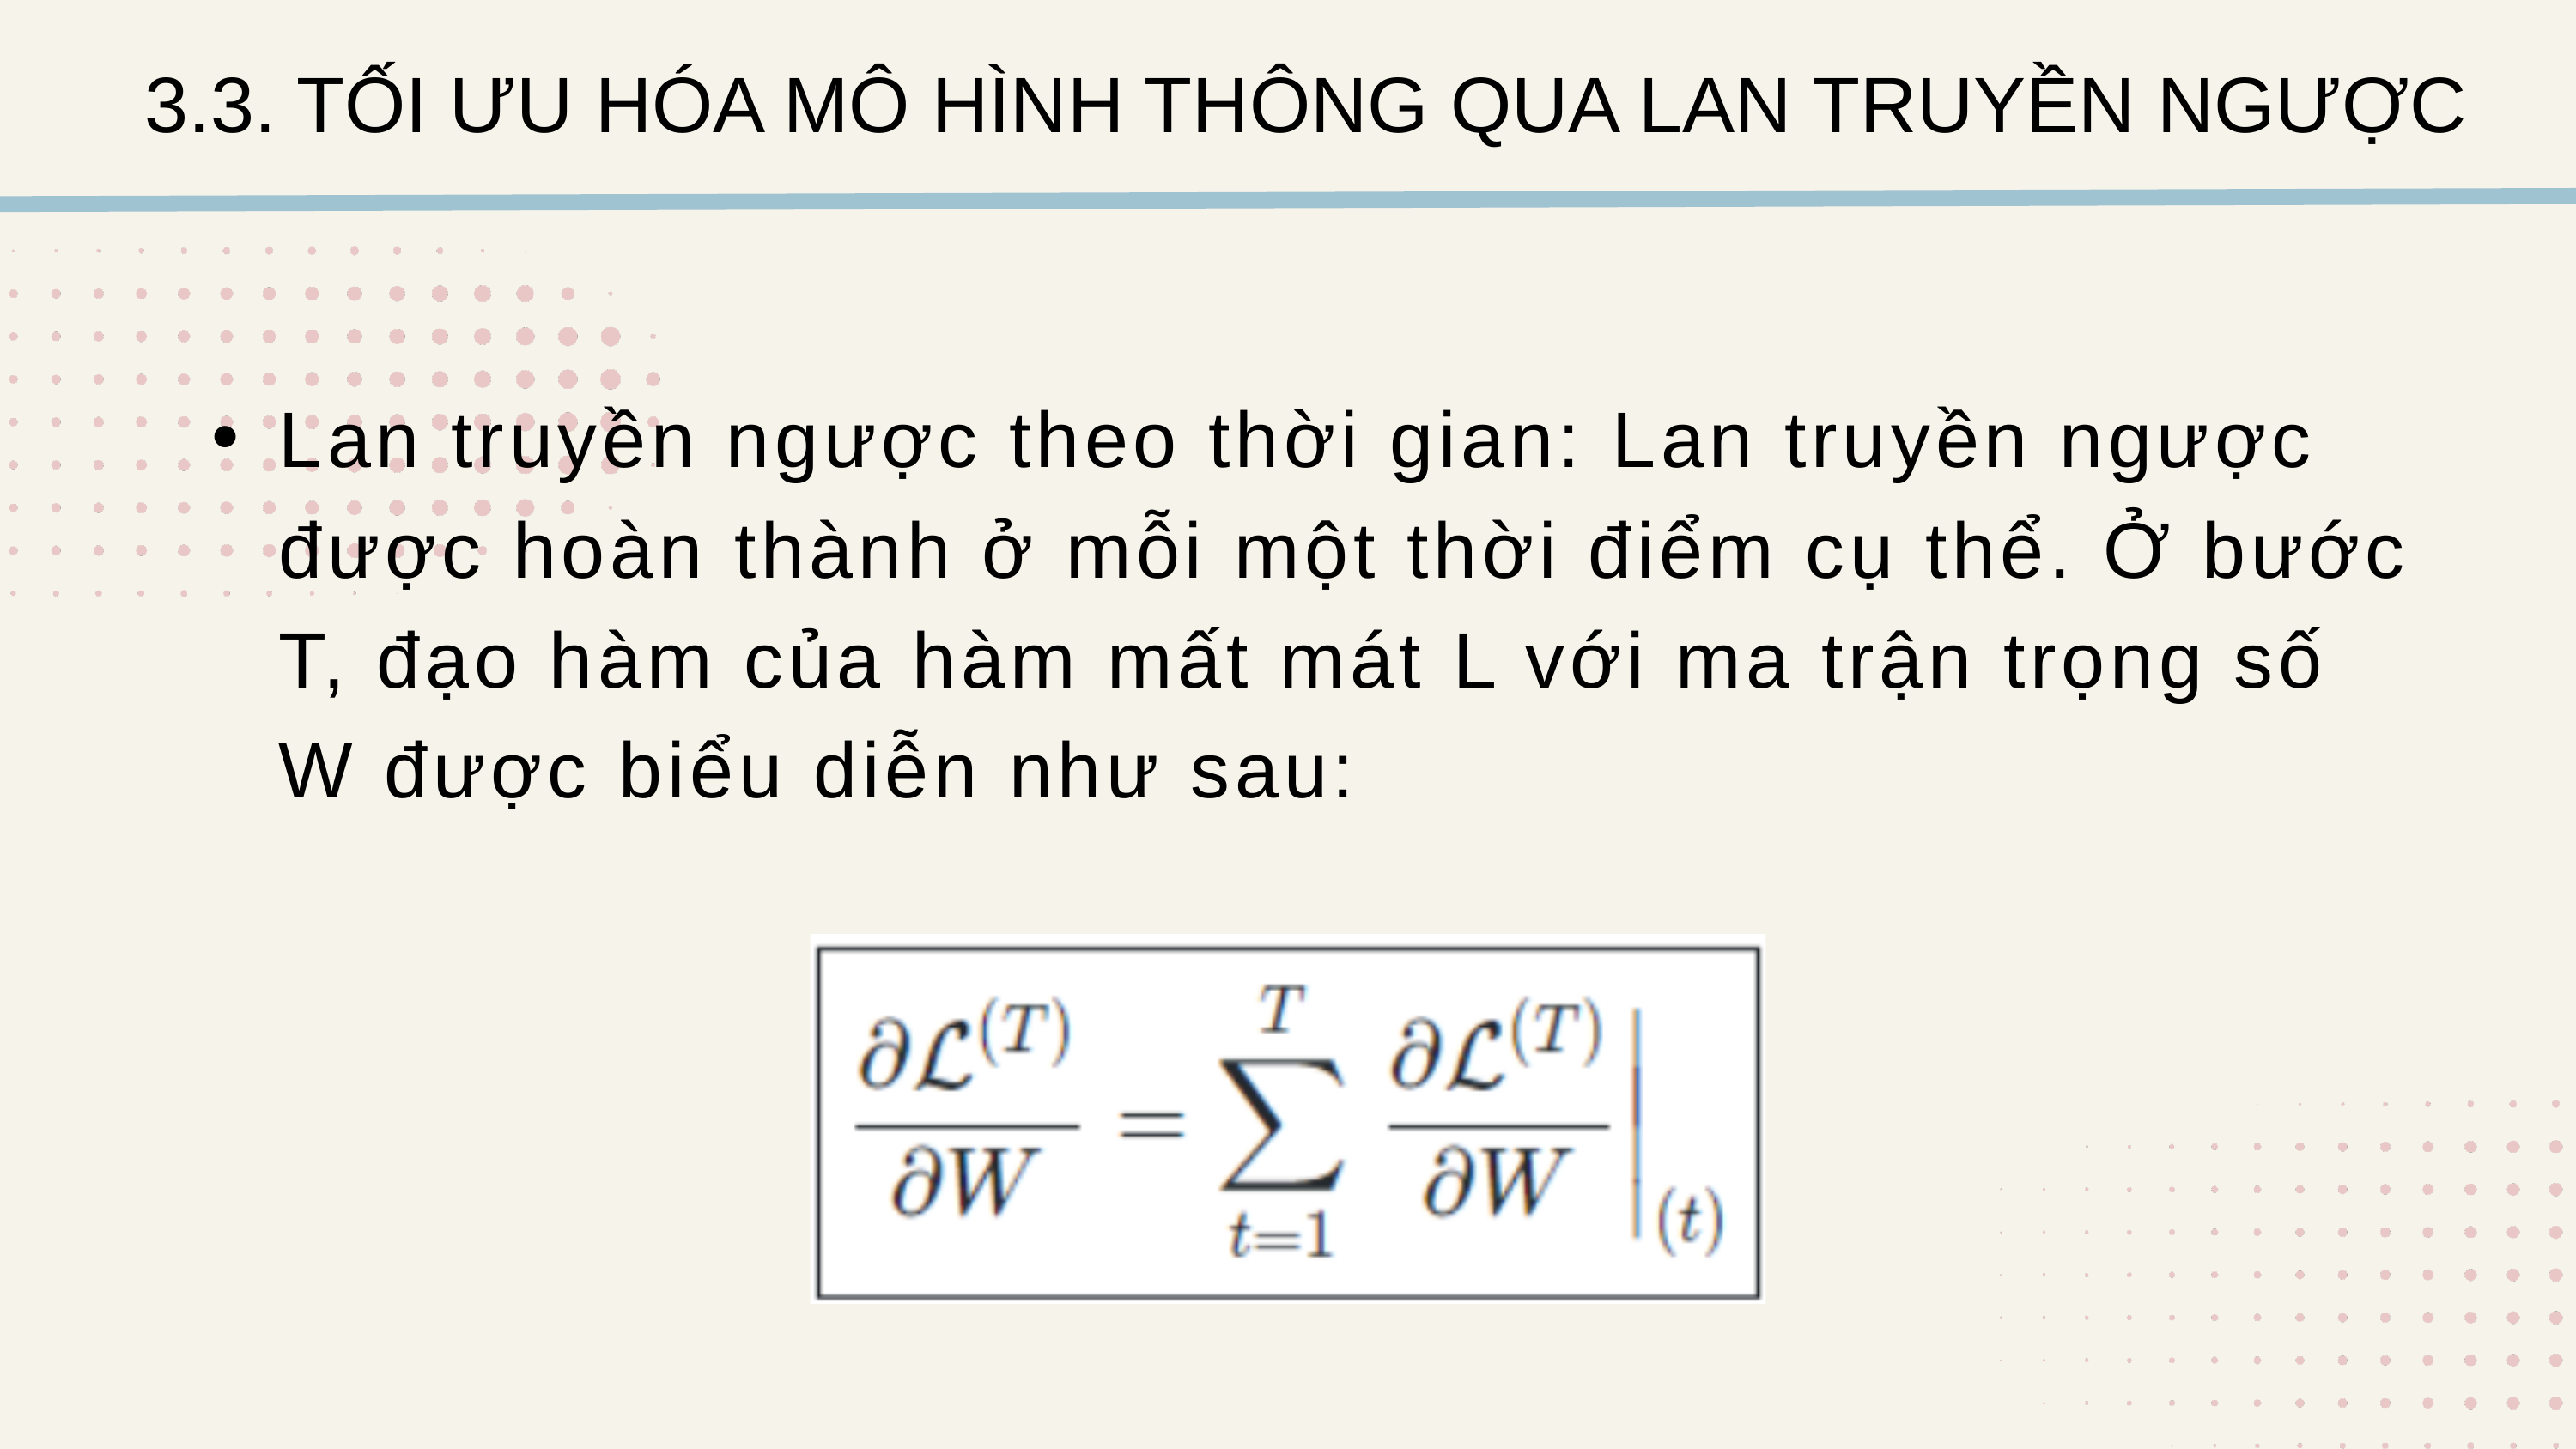

3.3. TỐI ƯU HÓA MÔ HÌNH THÔNG QUA LAN TRUYỀN NGƯỢC

Lan truyền ngược theo thời gian: Lan truyền ngược được hoàn thành ở mỗi một thời điểm cụ thể. Ở bước T, đạo hàm của hàm mất mát L với ma trận trọng số W được biểu diễn như sau: